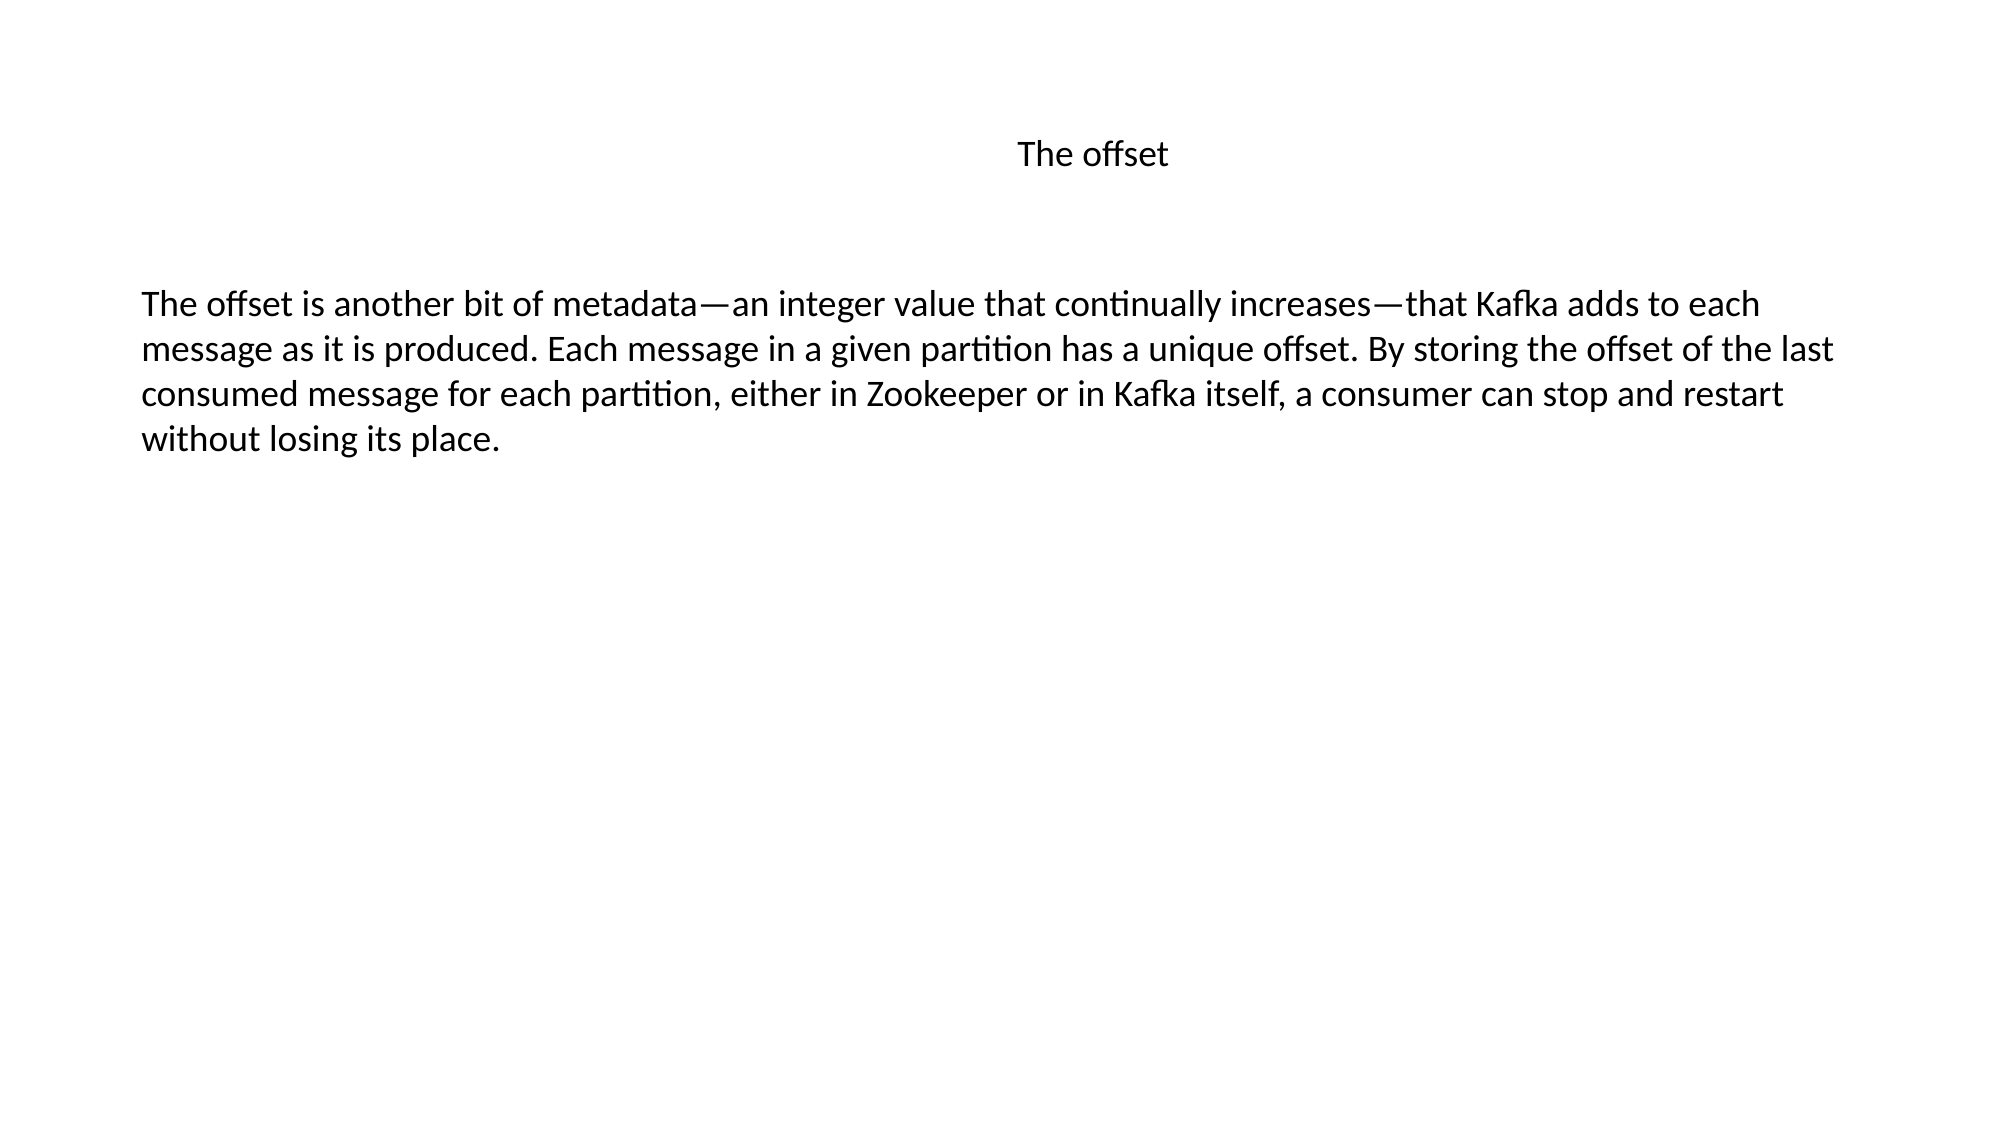

The offset
The offset is another bit of metadata—an integer value that continually increases—that Kafka adds to each message as it is produced. Each message in a given partition has a unique offset. By storing the offset of the last consumed message for each partition, either in Zookeeper or in Kafka itself, a consumer can stop and restart without losing its place.